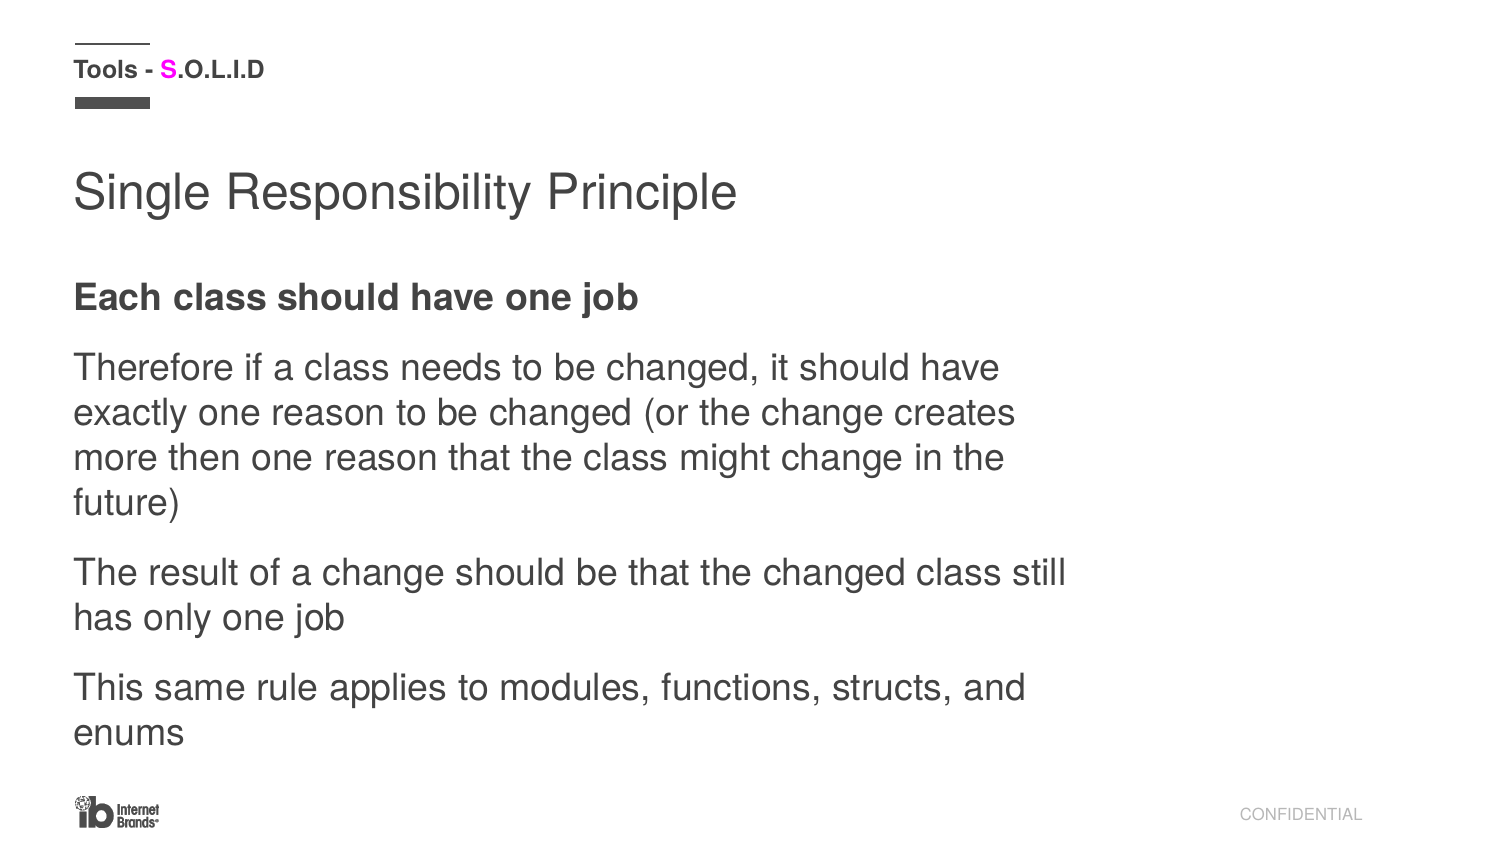

Tools - S.O.L.I.D
# Single Responsibility Principle
Each class should have one job
Therefore if a class needs to be changed, it should have exactly one reason to be changed (or the change creates more then one reason that the class might change in the future)
The result of a change should be that the changed class still has only one job
This same rule applies to modules, functions, structs, and enums